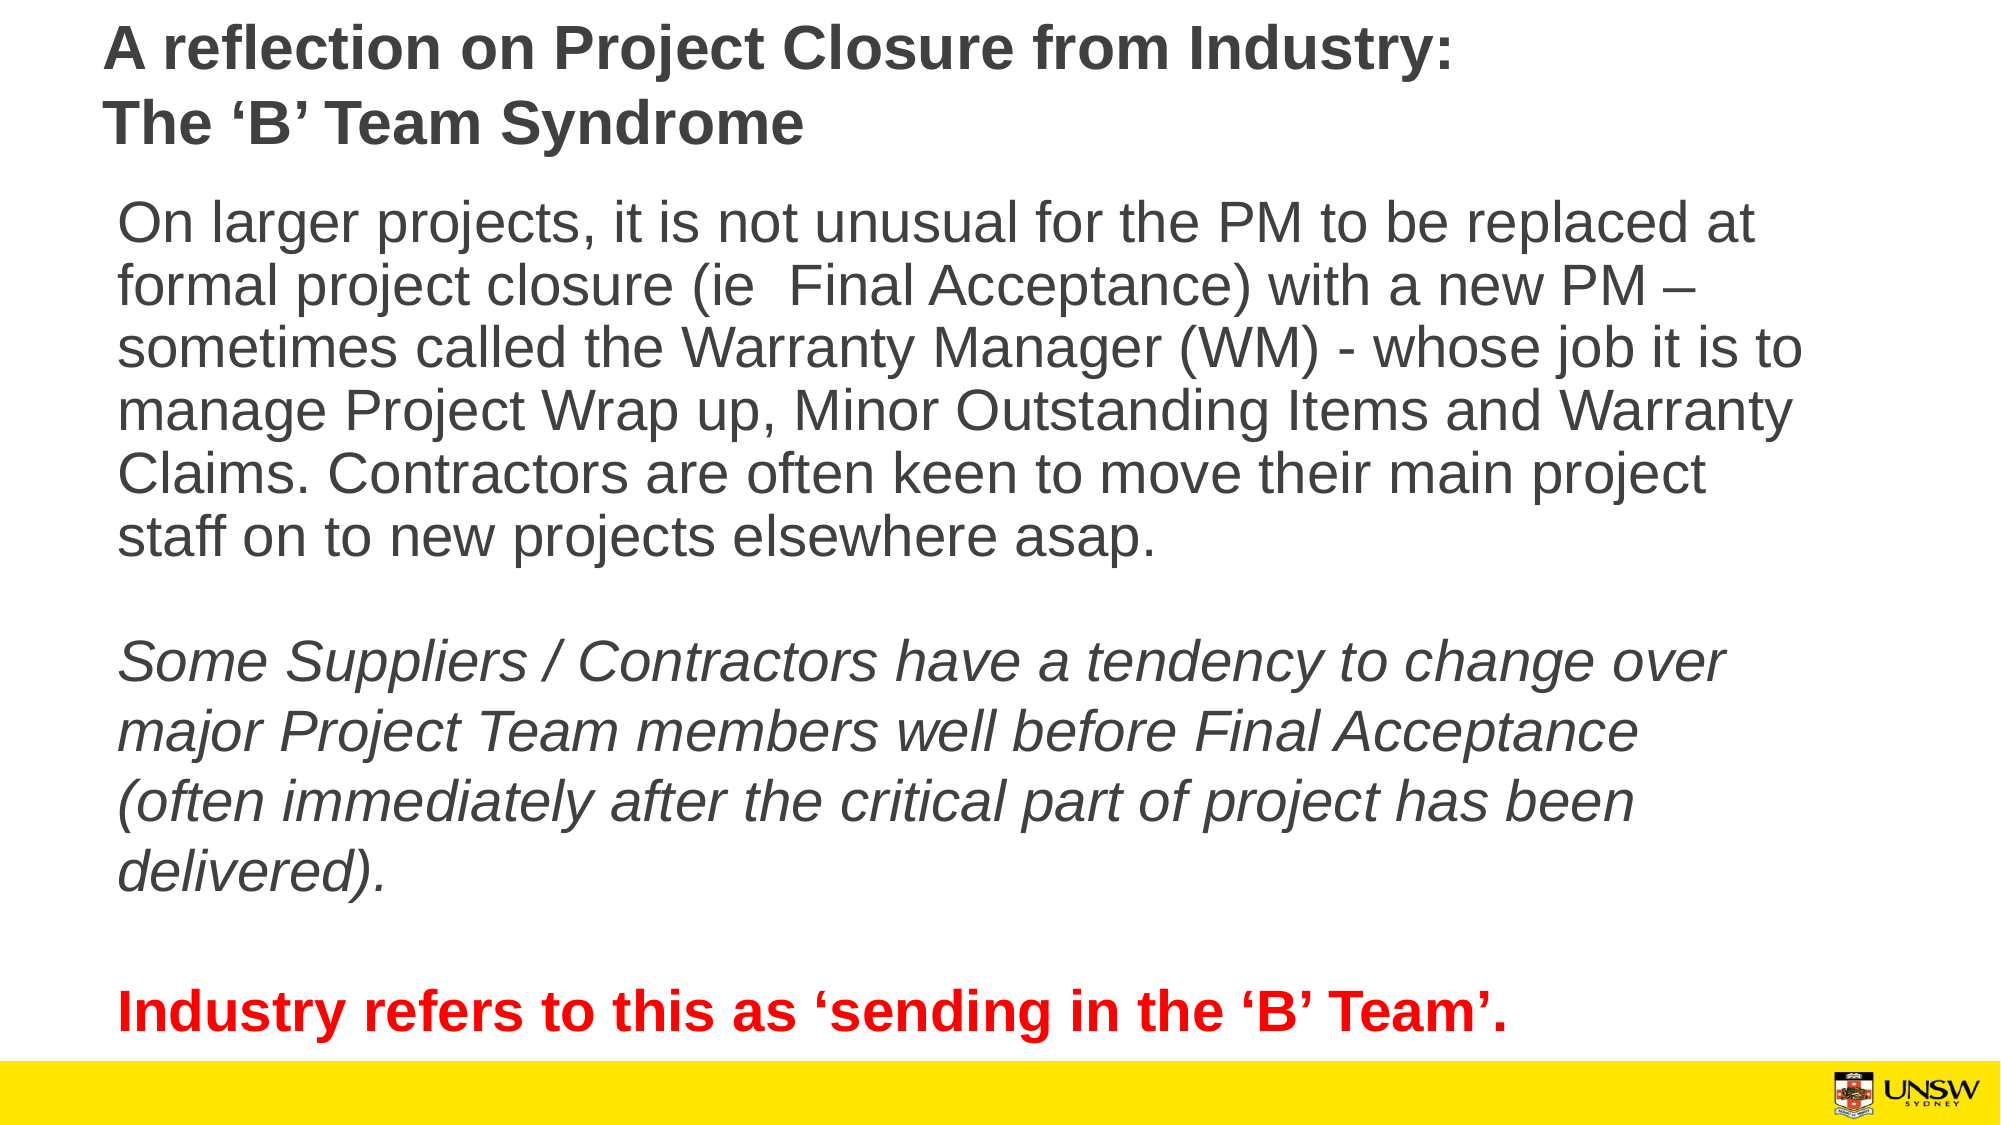

# A reflection on Project Closure from Industry: The ‘B’ Team Syndrome
On larger projects, it is not unusual for the PM to be replaced at formal project closure (ie  Final Acceptance) with a new PM – sometimes called the Warranty Manager (WM) - whose job it is to manage Project Wrap up, Minor Outstanding Items and Warranty Claims. Contractors are often keen to move their main project staff on to new projects elsewhere asap.

Some Suppliers / Contractors have a tendency to change over major Project Team members well before Final Acceptance (often immediately after the critical part of project has been delivered).

Industry refers to this as ‘sending in the ‘B’ Team’.